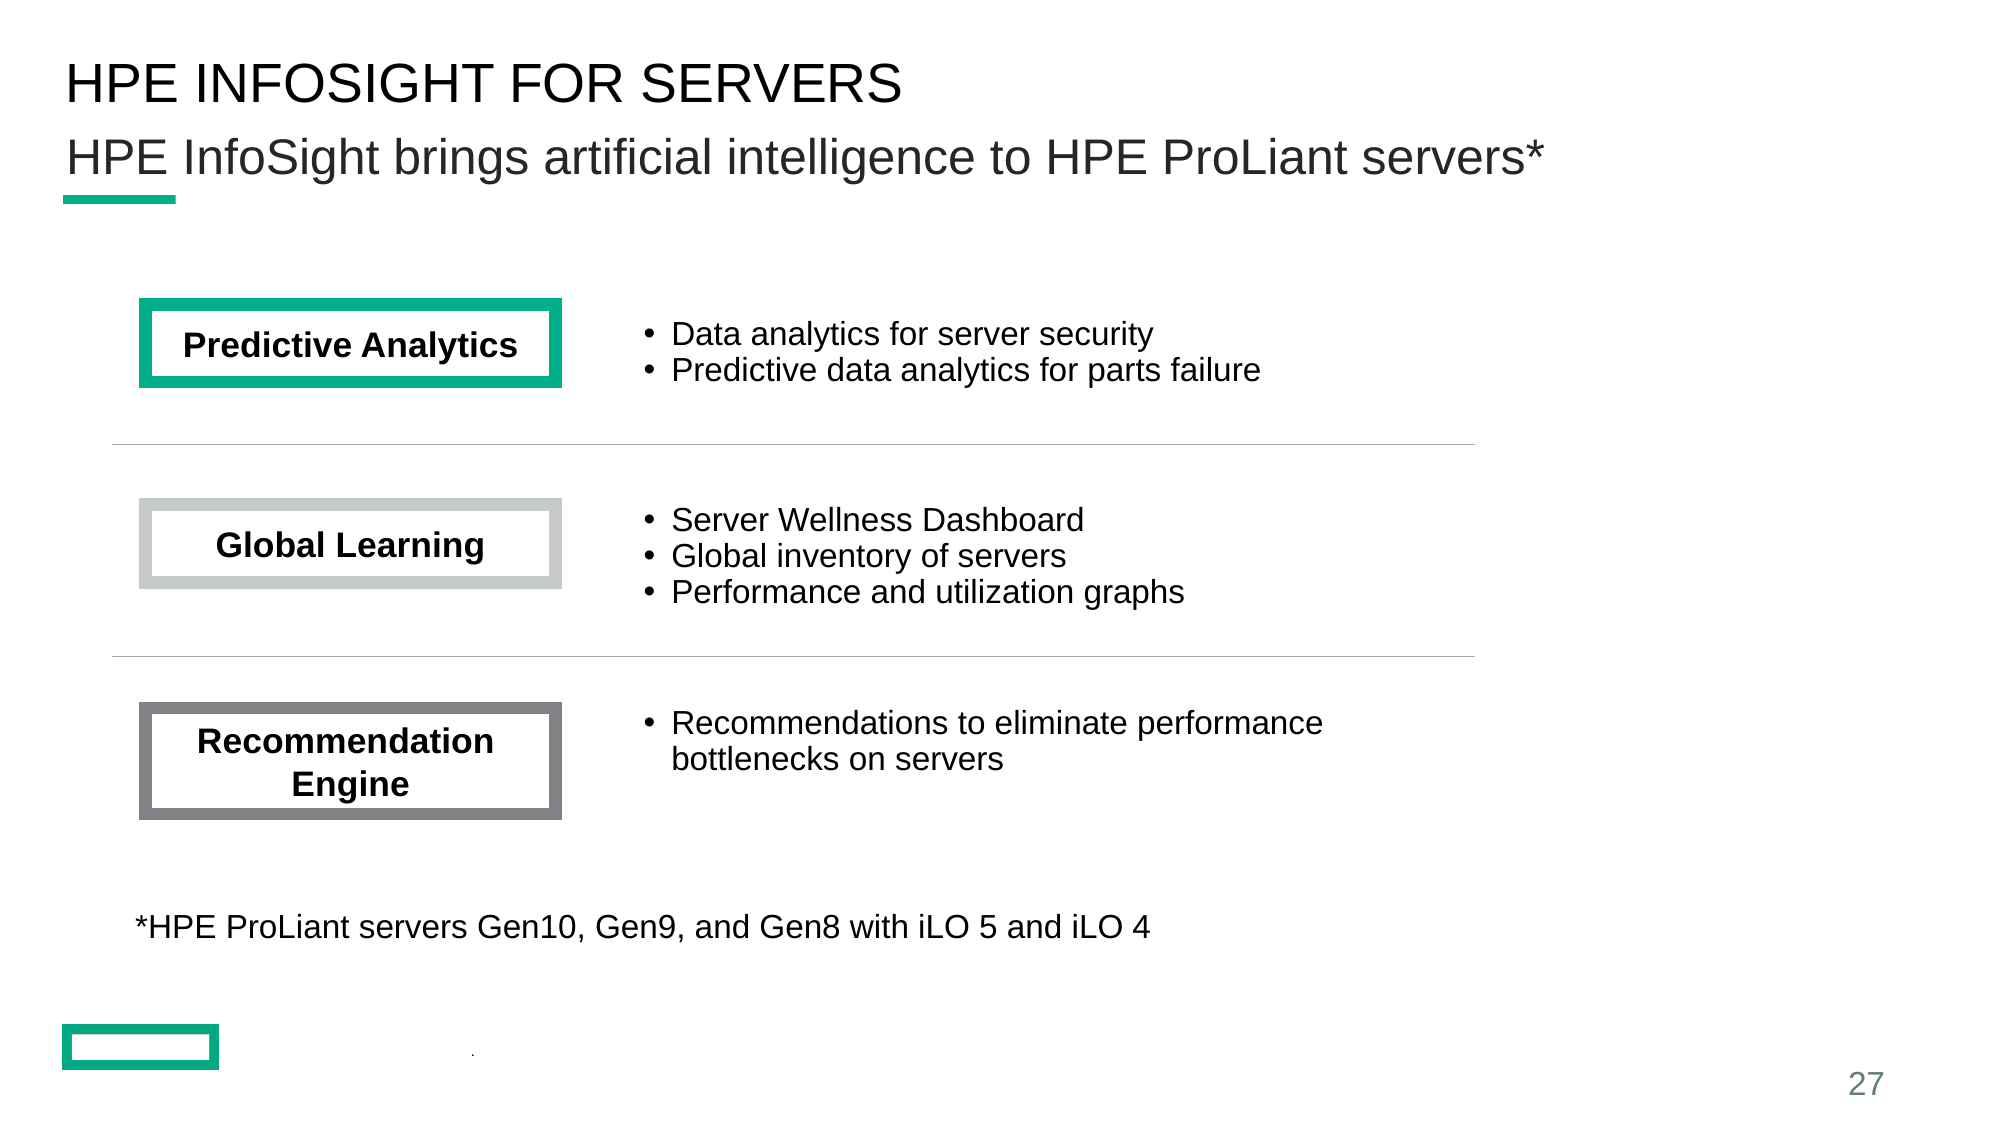

# HPE InfoSight for Servers
HPE InfoSight brings artificial intelligence to HPE ProLiant servers*
Predictive Analytics
Data analytics for server security
Predictive data analytics for parts failure
Server Wellness Dashboard
Global inventory of servers
Performance and utilization graphs
Global Learning
Recommendations to eliminate performance bottlenecks on servers
Recommendation
Engine
*HPE ProLiant servers Gen10, Gen9, and Gen8 with iLO 5 and iLO 4
.
27